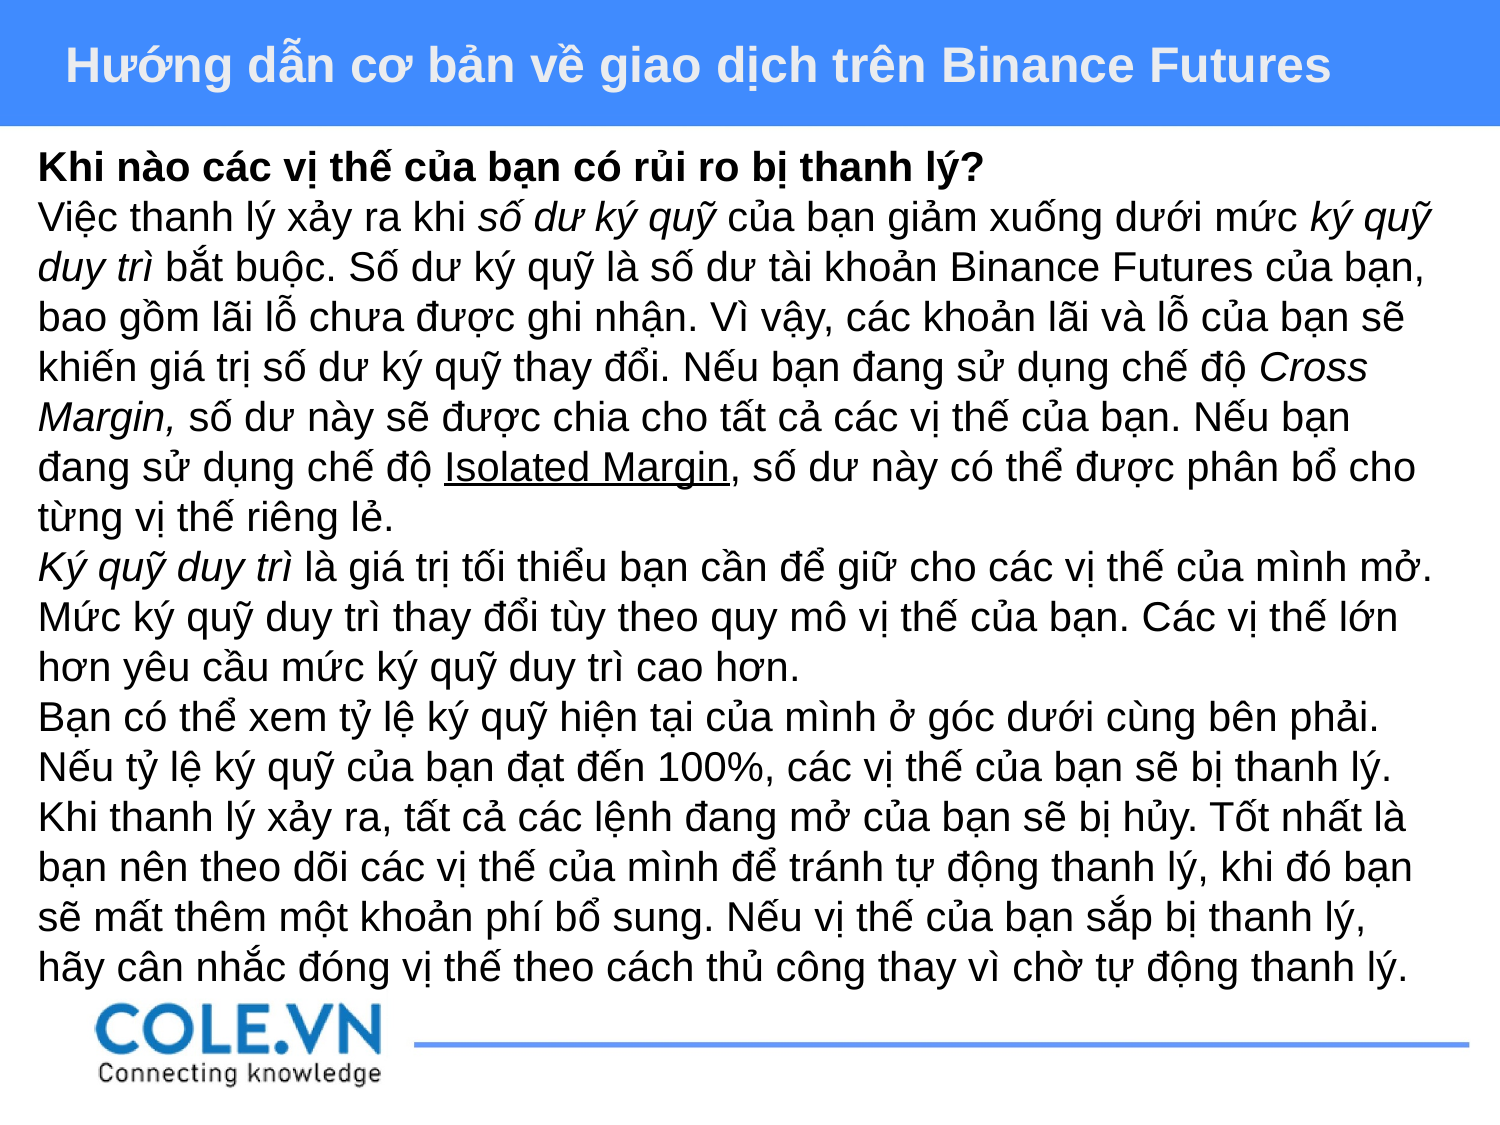

Hướng dẫn cơ bản về giao dịch trên Binance Futures
Khi nào các vị thế của bạn có rủi ro bị thanh lý?
Việc thanh lý xảy ra khi số dư ký quỹ của bạn giảm xuống dưới mức ký quỹ duy trì bắt buộc. Số dư ký quỹ là số dư tài khoản Binance Futures của bạn, bao gồm lãi lỗ chưa được ghi nhận. Vì vậy, các khoản lãi và lỗ của bạn sẽ khiến giá trị số dư ký quỹ thay đổi. Nếu bạn đang sử dụng chế độ Cross Margin, số dư này sẽ được chia cho tất cả các vị thế của bạn. Nếu bạn đang sử dụng chế độ Isolated Margin, số dư này có thể được phân bổ cho từng vị thế riêng lẻ.
Ký quỹ duy trì là giá trị tối thiểu bạn cần để giữ cho các vị thế của mình mở. Mức ký quỹ duy trì thay đổi tùy theo quy mô vị thế của bạn. Các vị thế lớn hơn yêu cầu mức ký quỹ duy trì cao hơn.
Bạn có thể xem tỷ lệ ký quỹ hiện tại của mình ở góc dưới cùng bên phải. Nếu tỷ lệ ký quỹ của bạn đạt đến 100%, các vị thế của bạn sẽ bị thanh lý.
Khi thanh lý xảy ra, tất cả các lệnh đang mở của bạn sẽ bị hủy. Tốt nhất là bạn nên theo dõi các vị thế của mình để tránh tự động thanh lý, khi đó bạn sẽ mất thêm một khoản phí bổ sung. Nếu vị thế của bạn sắp bị thanh lý, hãy cân nhắc đóng vị thế theo cách thủ công thay vì chờ tự động thanh lý.